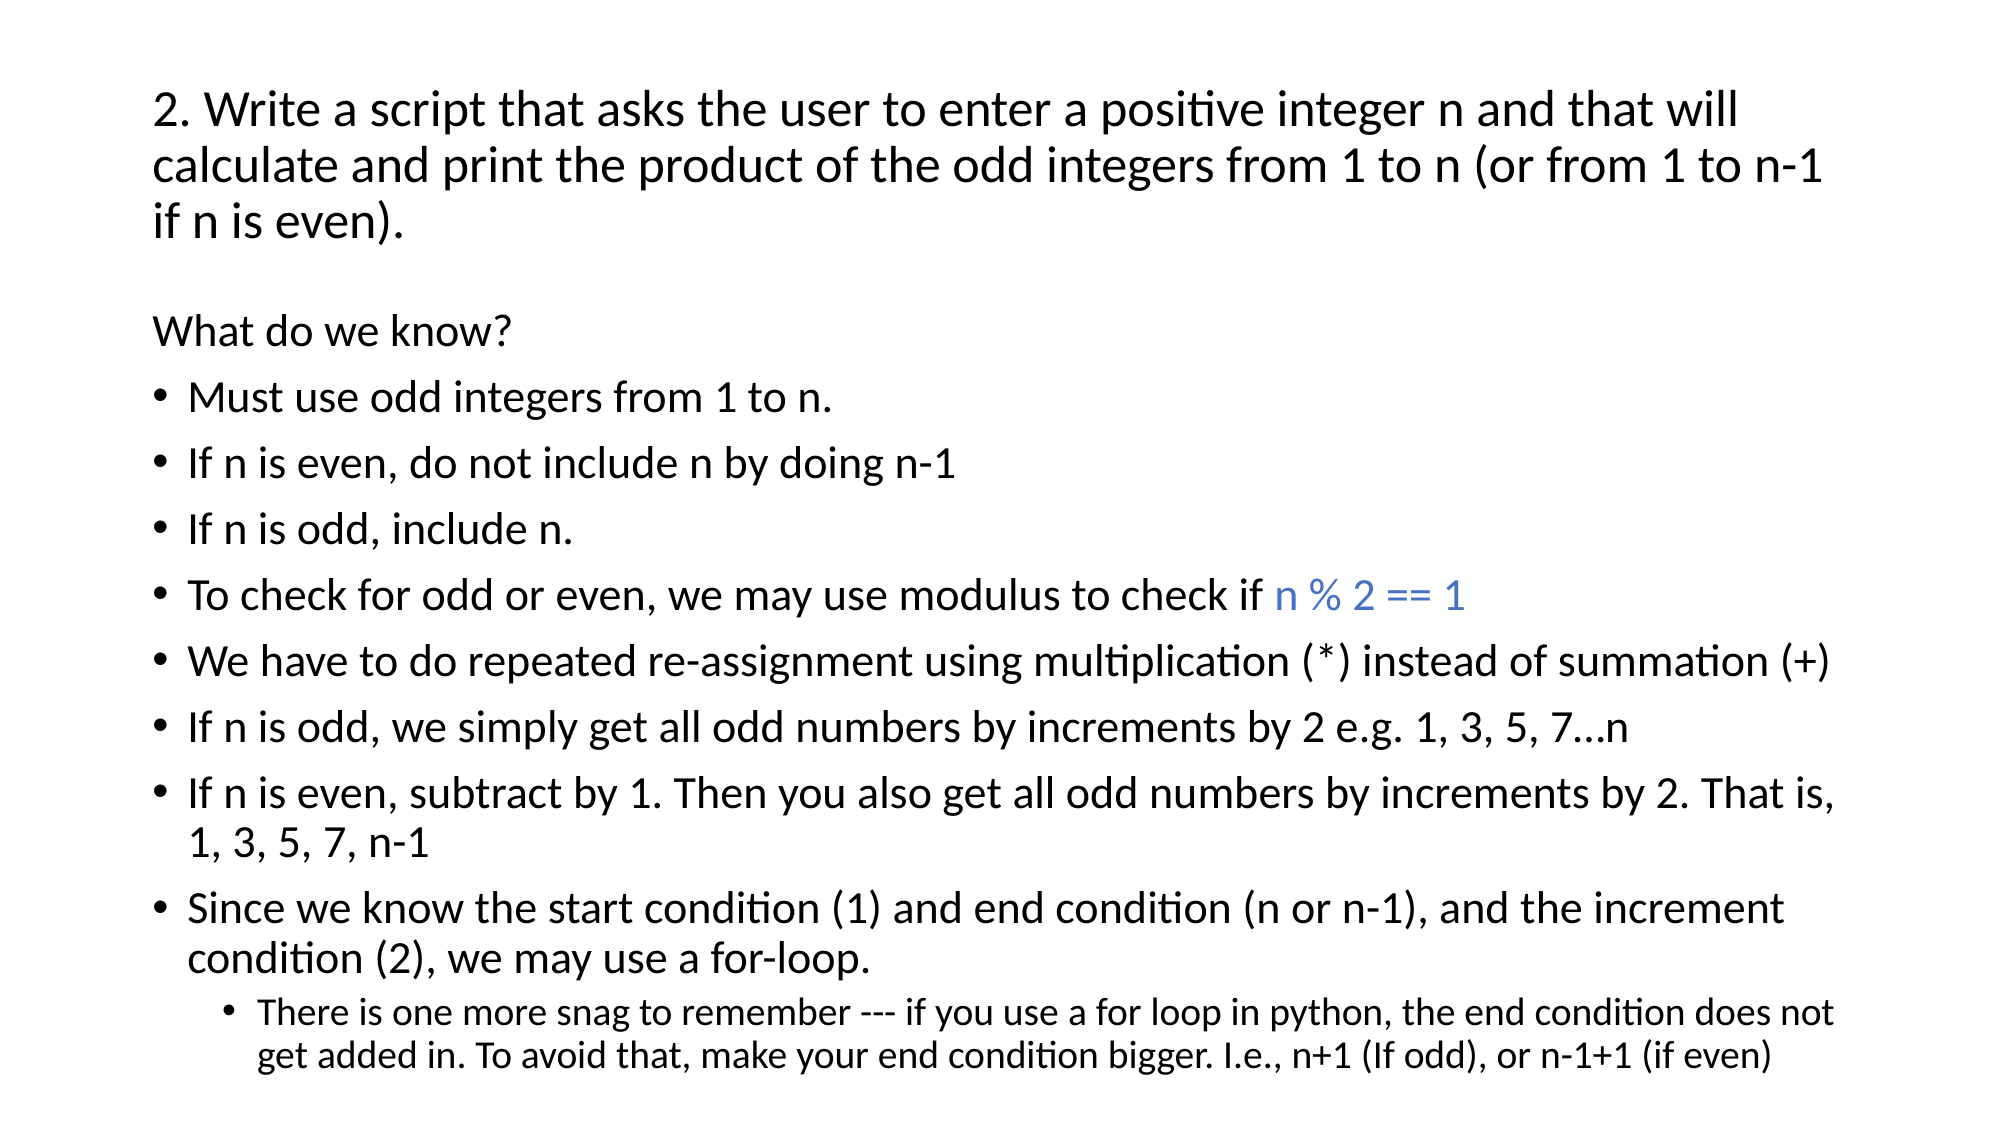

# 2. Write a script that asks the user to enter a positive integer n and that will calculate and print the product of the odd integers from 1 to n (or from 1 to n-1 if n is even).
What do we know?
Must use odd integers from 1 to n.
If n is even, do not include n by doing n-1
If n is odd, include n.
To check for odd or even, we may use modulus to check if n % 2 == 1
We have to do repeated re-assignment using multiplication (*) instead of summation (+)
If n is odd, we simply get all odd numbers by increments by 2 e.g. 1, 3, 5, 7…n
If n is even, subtract by 1. Then you also get all odd numbers by increments by 2. That is, 1, 3, 5, 7, n-1
Since we know the start condition (1) and end condition (n or n-1), and the increment condition (2), we may use a for-loop.
There is one more snag to remember --- if you use a for loop in python, the end condition does not get added in. To avoid that, make your end condition bigger. I.e., n+1 (If odd), or n-1+1 (if even)